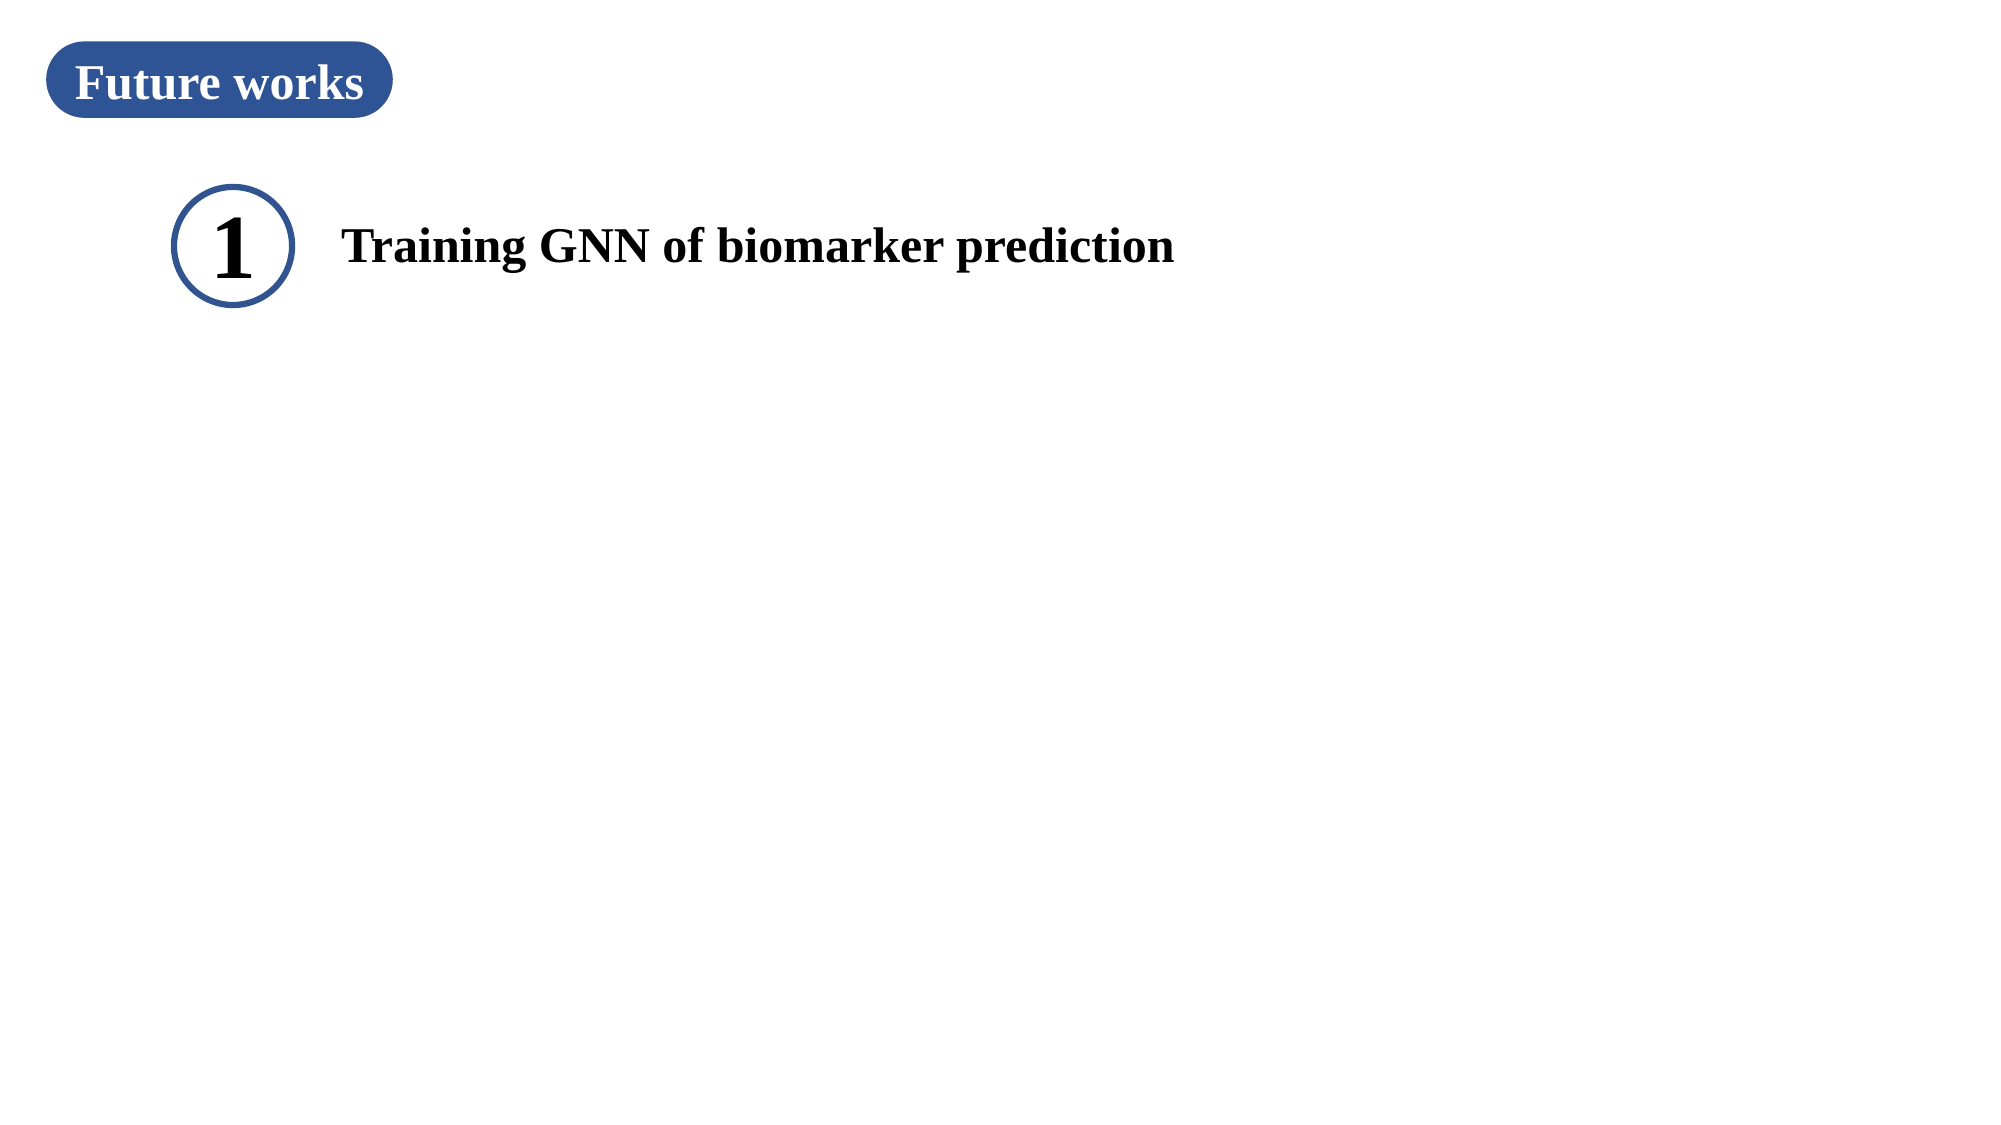

Future works
Training GNN of biomarker prediction
1